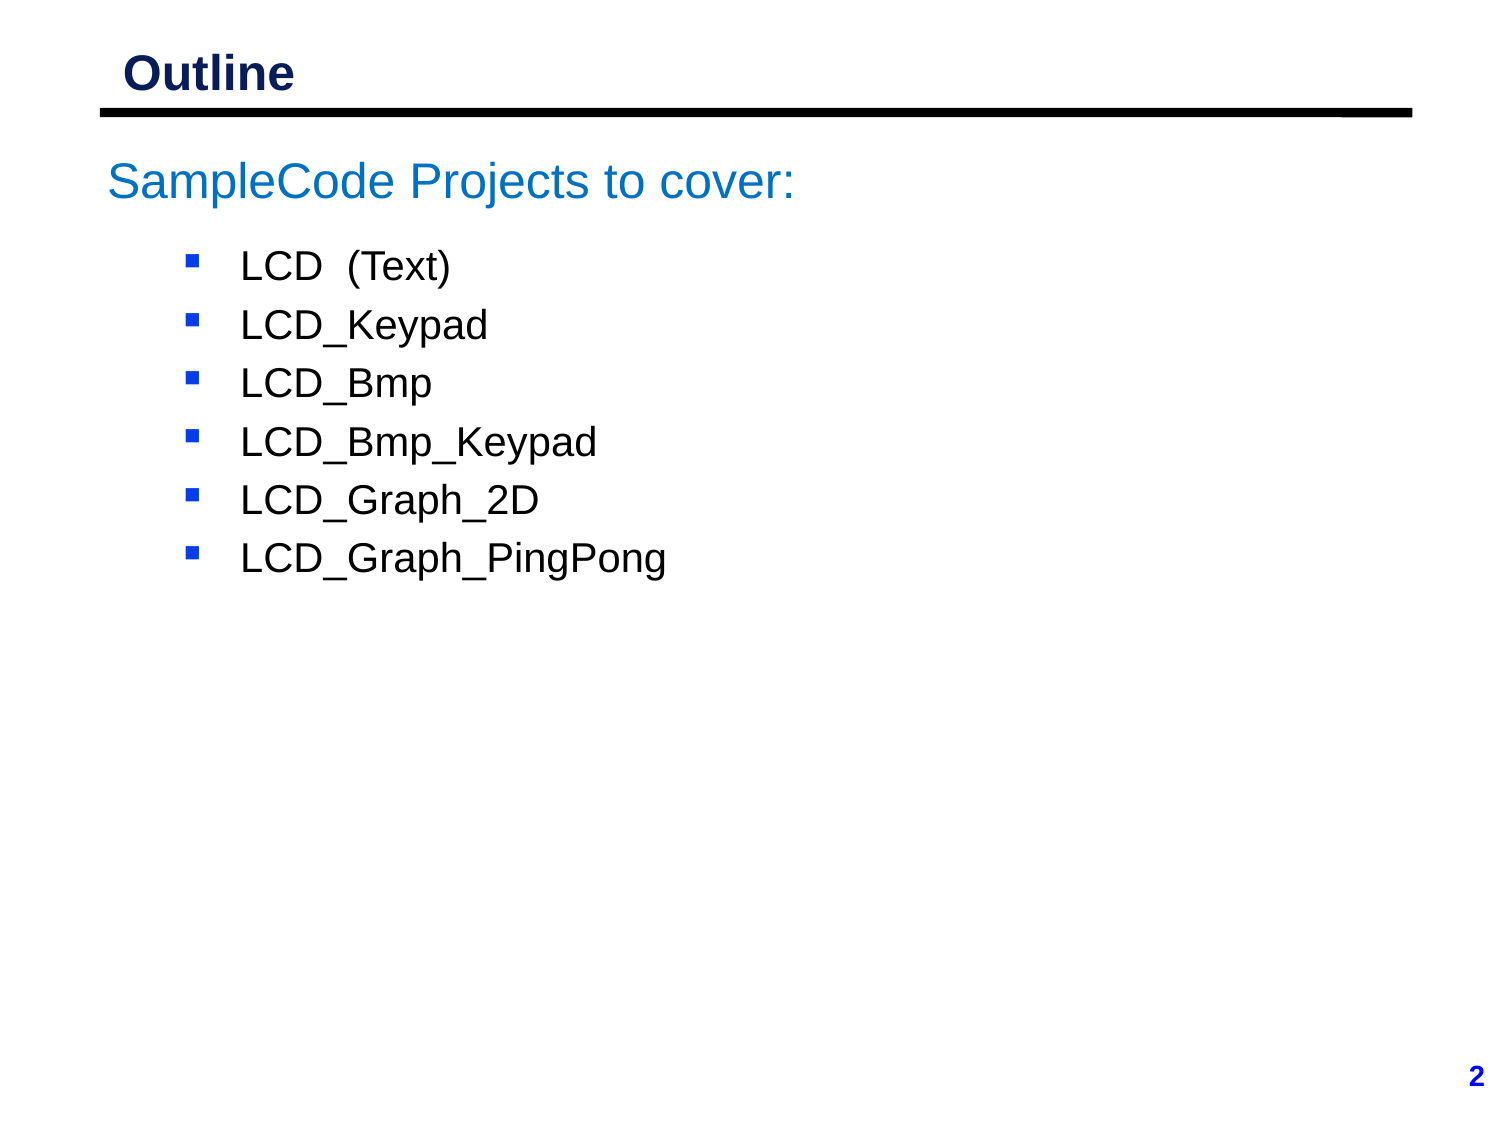

# Outline
SampleCode Projects to cover:
LCD  (Text)
LCD_Keypad
LCD_Bmp
LCD_Bmp_Keypad
LCD_Graph_2D
LCD_Graph_PingPong

2